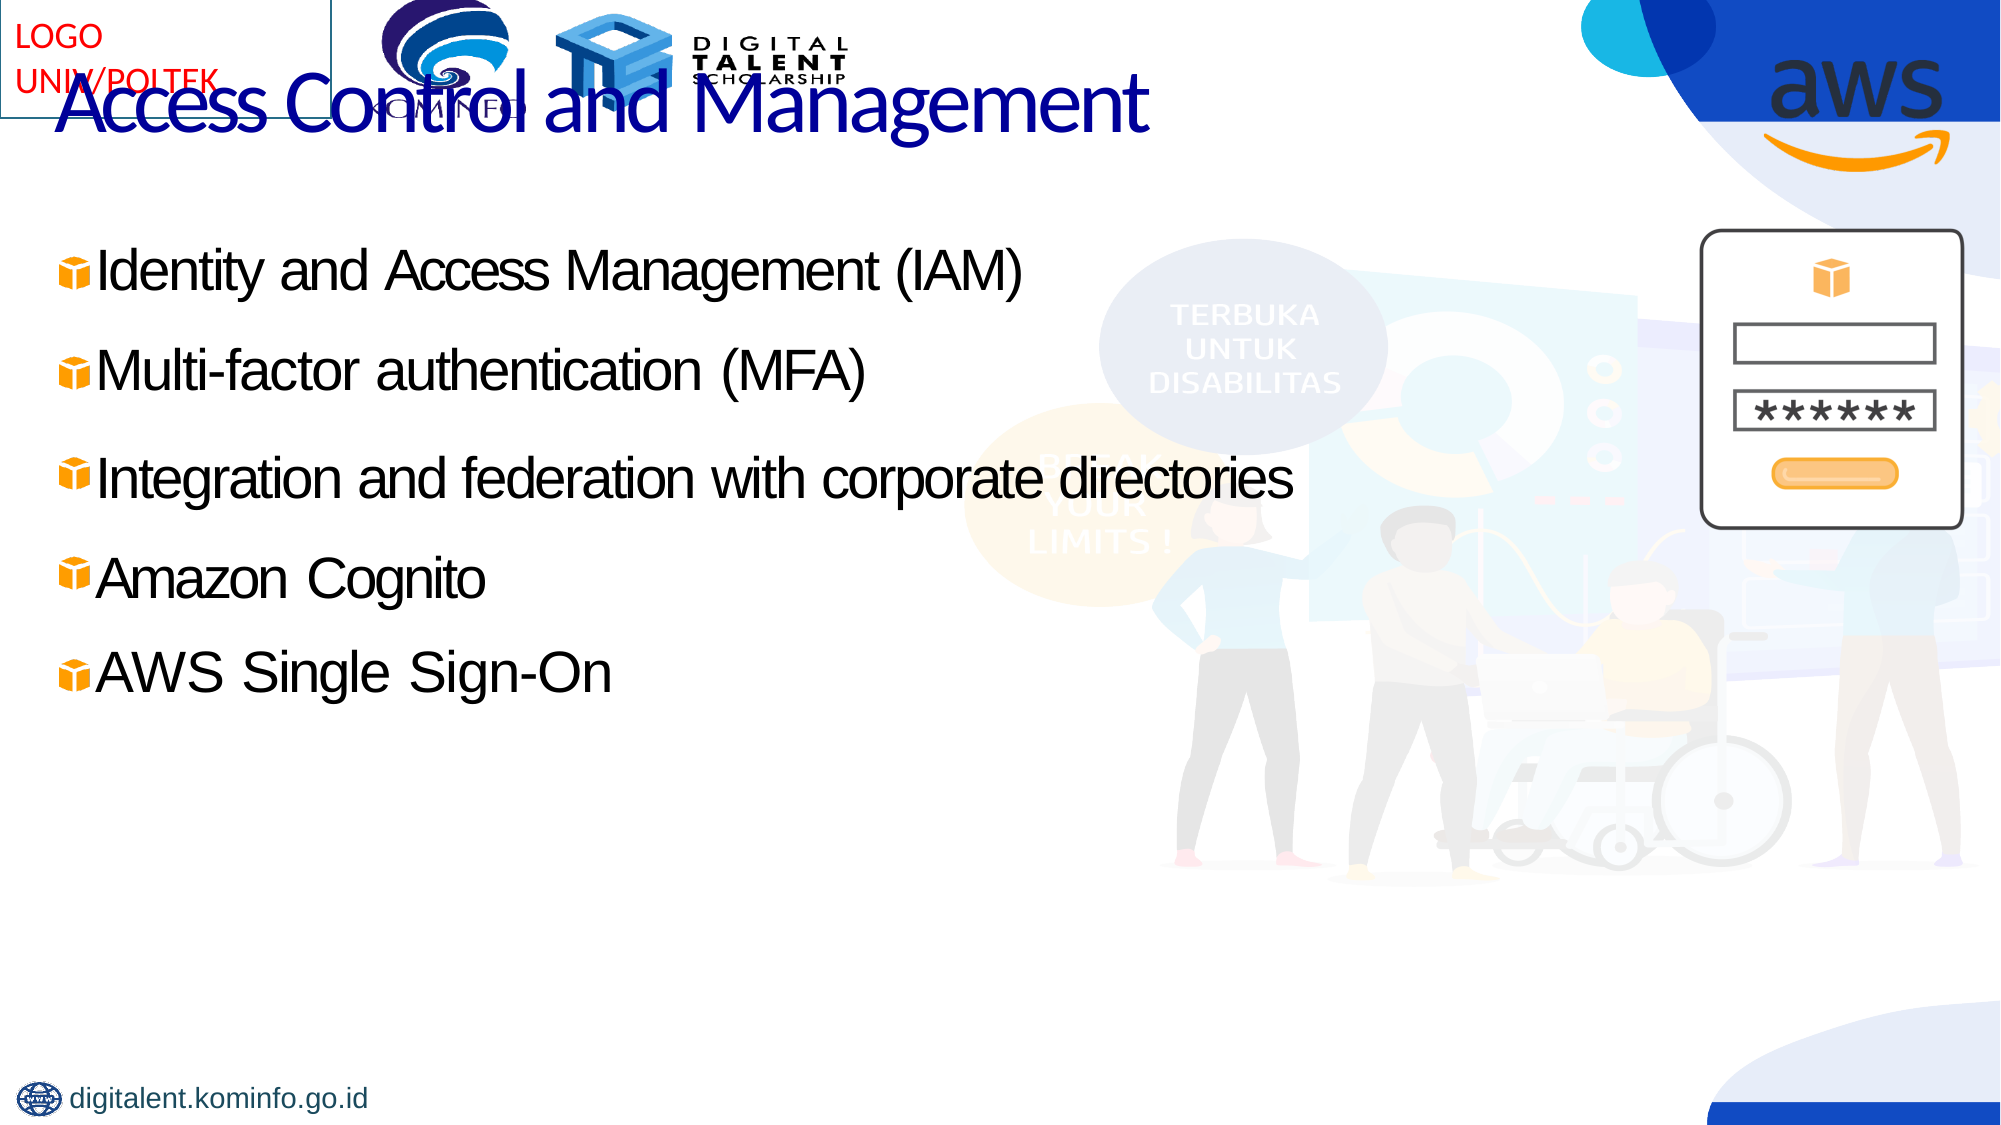

# Access Control and Management

Identity and Access Management (IAM)  Multi-factor authentication (MFA)
Integration and federation with corporate directories  Amazon Cognito
AWS Single Sign-On